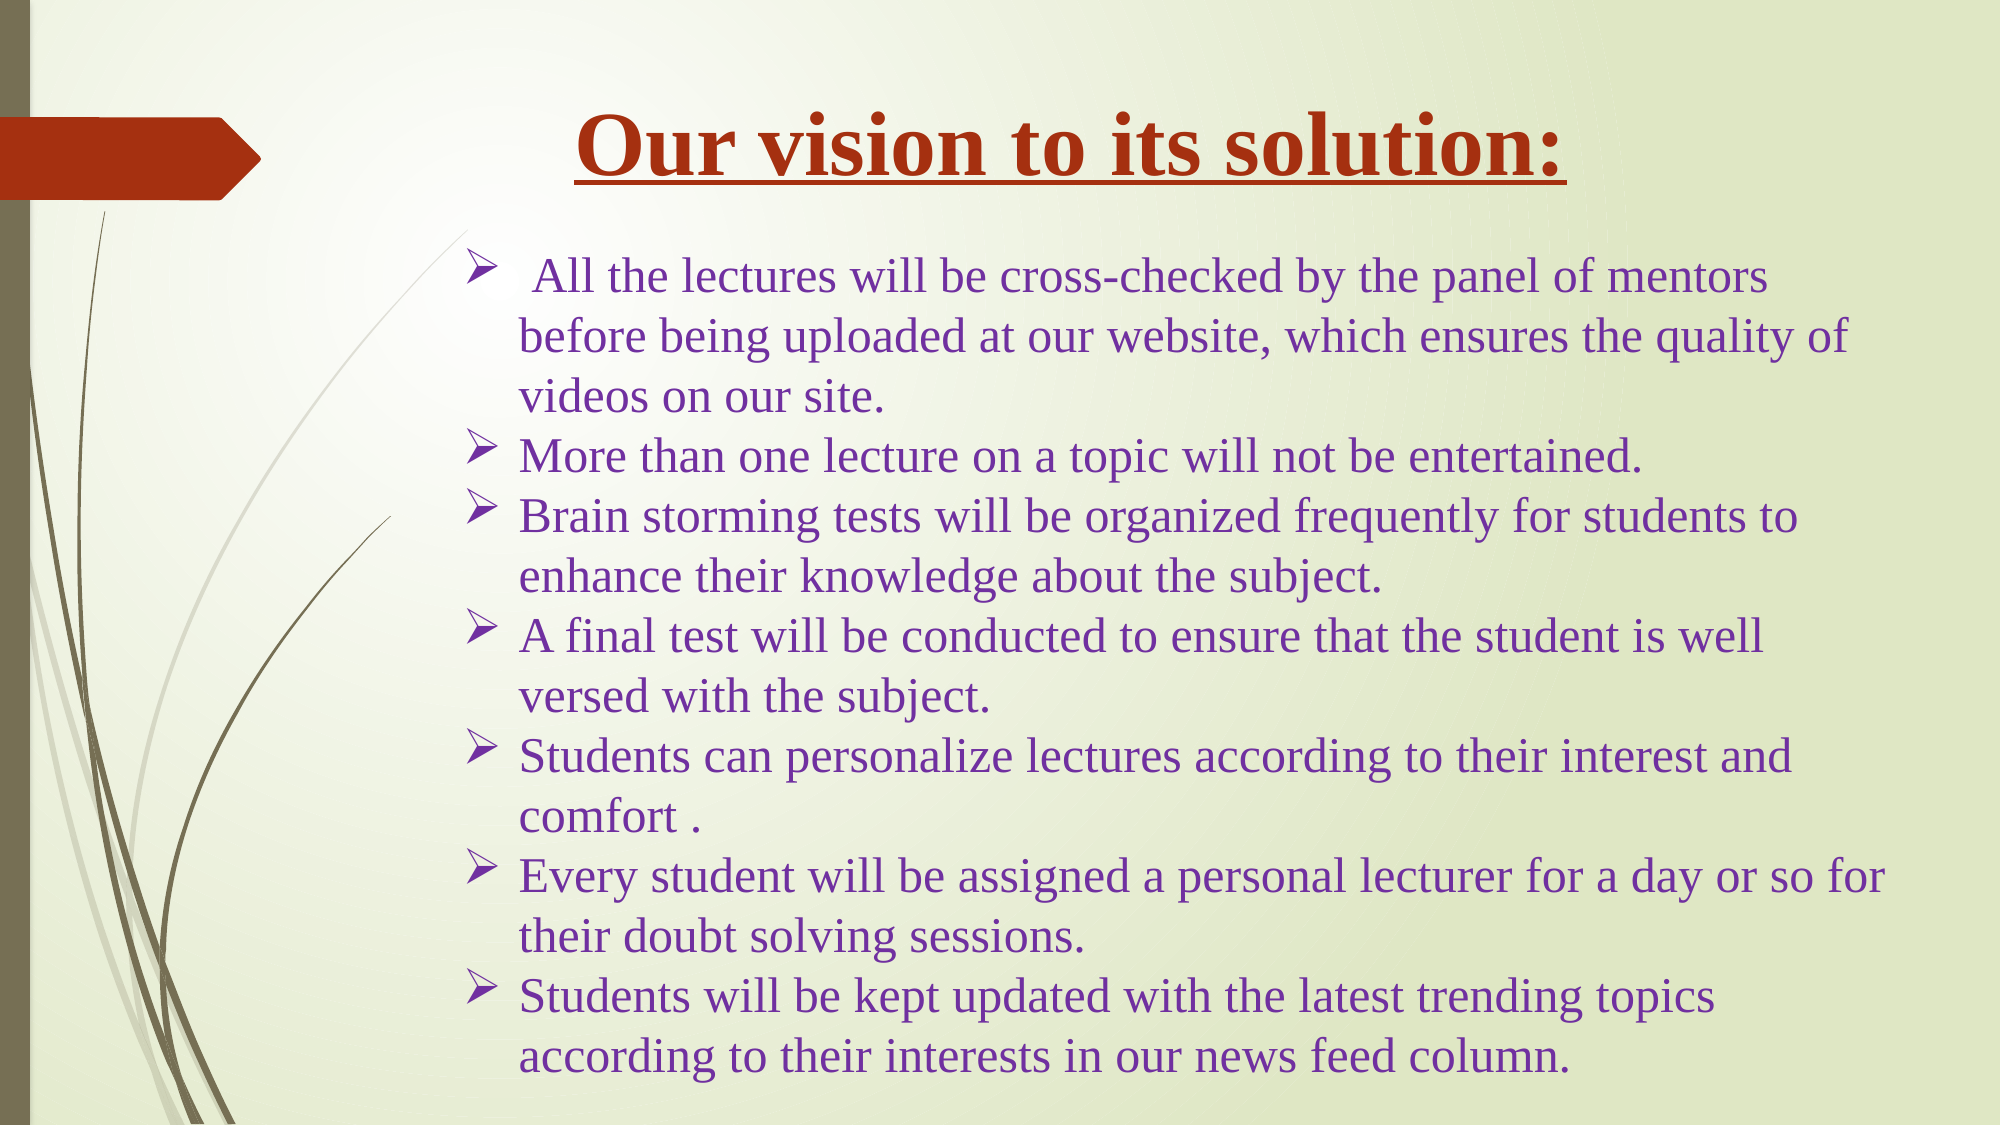

Our vision to its solution:

 All the lectures will be cross-checked by the panel of mentors before being uploaded at our website, which ensures the quality of videos on our site.
More than one lecture on a topic will not be entertained.
Brain storming tests will be organized frequently for students to enhance their knowledge about the subject.
A final test will be conducted to ensure that the student is well versed with the subject.
Students can personalize lectures according to their interest and comfort .
Every student will be assigned a personal lecturer for a day or so for their doubt solving sessions.
Students will be kept updated with the latest trending topics according to their interests in our news feed column.